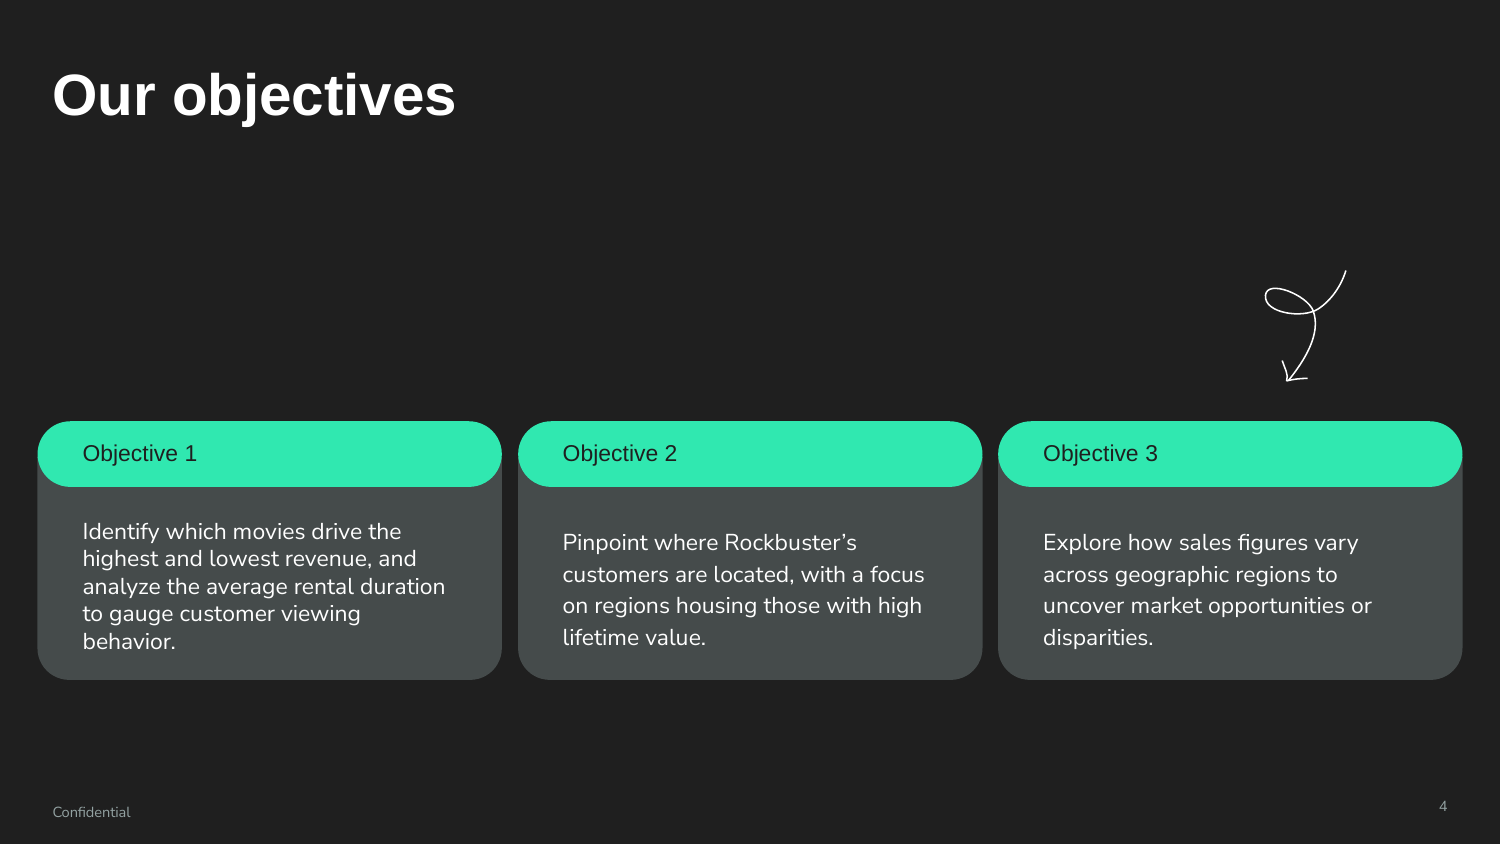

# Our objectives

Objective 1
Objective 2

Objective 3

Identify which movies drive the highest and lowest revenue, and analyze the average rental duration to gauge customer viewing behavior.
Pinpoint where Rockbuster’s customers are located, with a focus on regions housing those with high lifetime value.
Explore how sales figures vary across geographic regions to uncover market opportunities or disparities.
Confidential